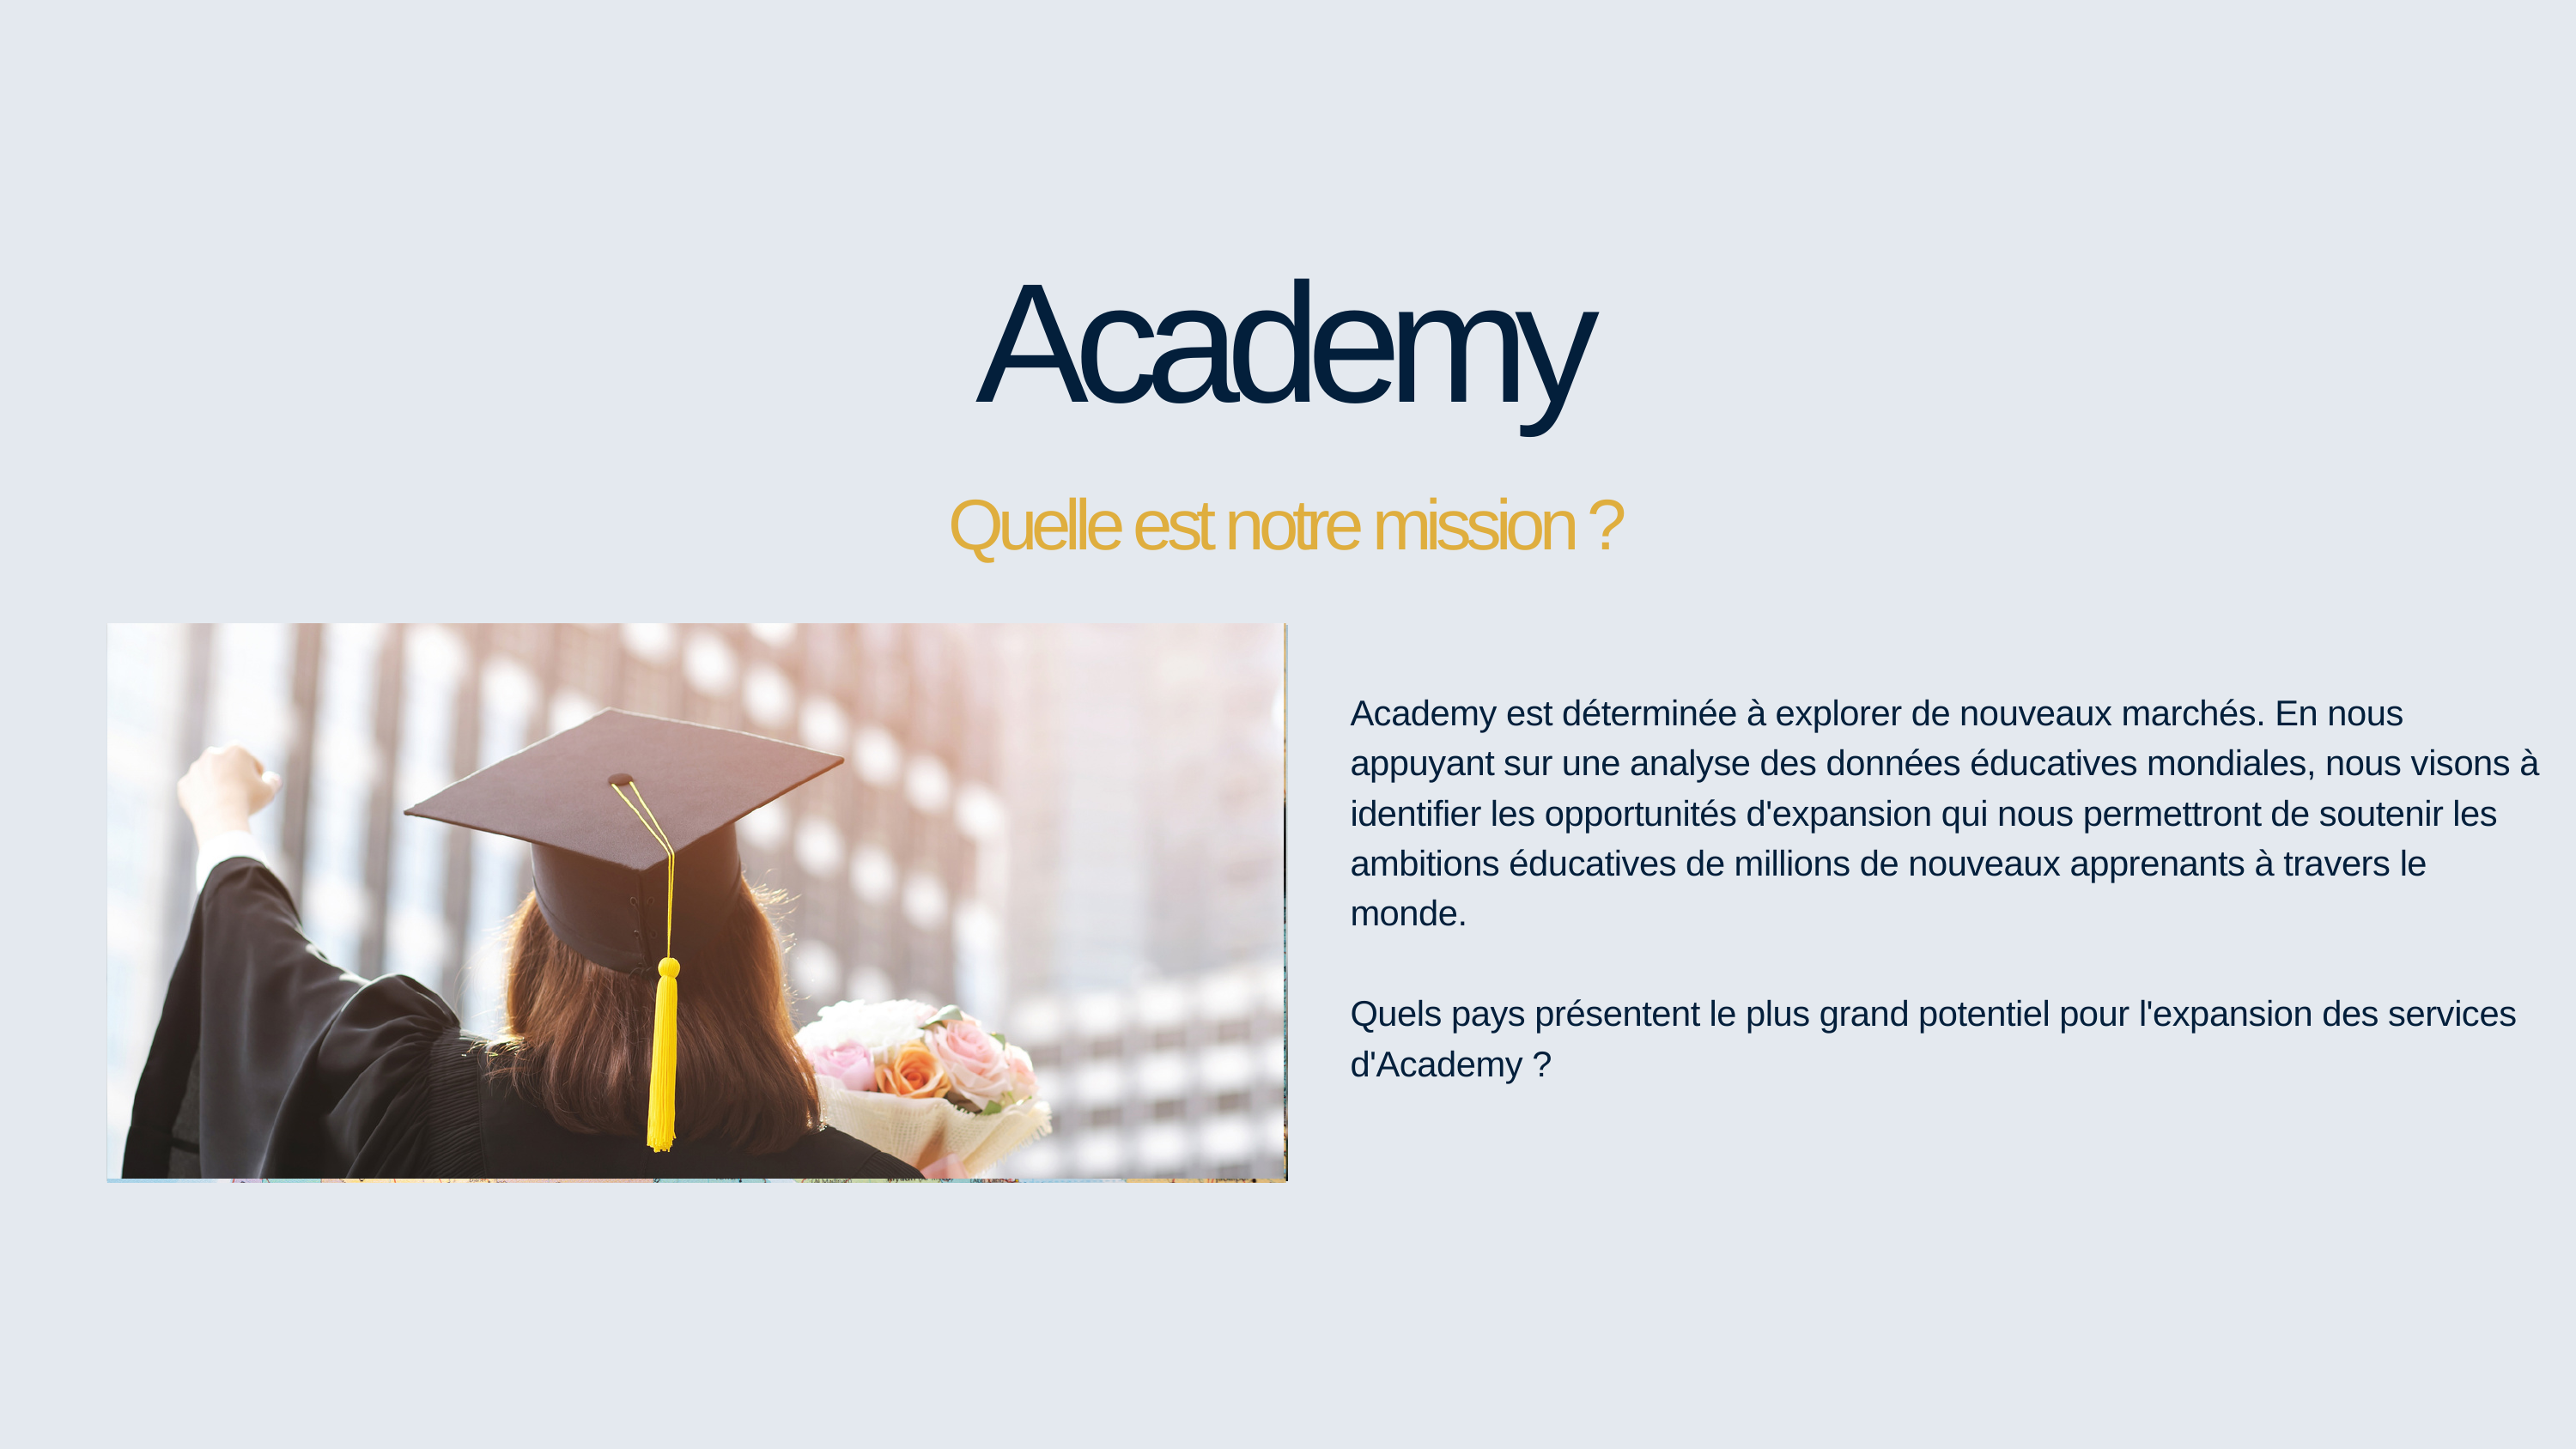

Academy
Quelle est notre mission ?

Academy est déterminée à explorer de nouveaux marchés. En nous appuyant sur une analyse des données éducatives mondiales, nous visons à identifier les opportunités d'expansion qui nous permettront de soutenir les ambitions éducatives de millions de nouveaux apprenants à travers le monde.

Quels pays présentent le plus grand potentiel pour l'expansion des services d'Academy ?